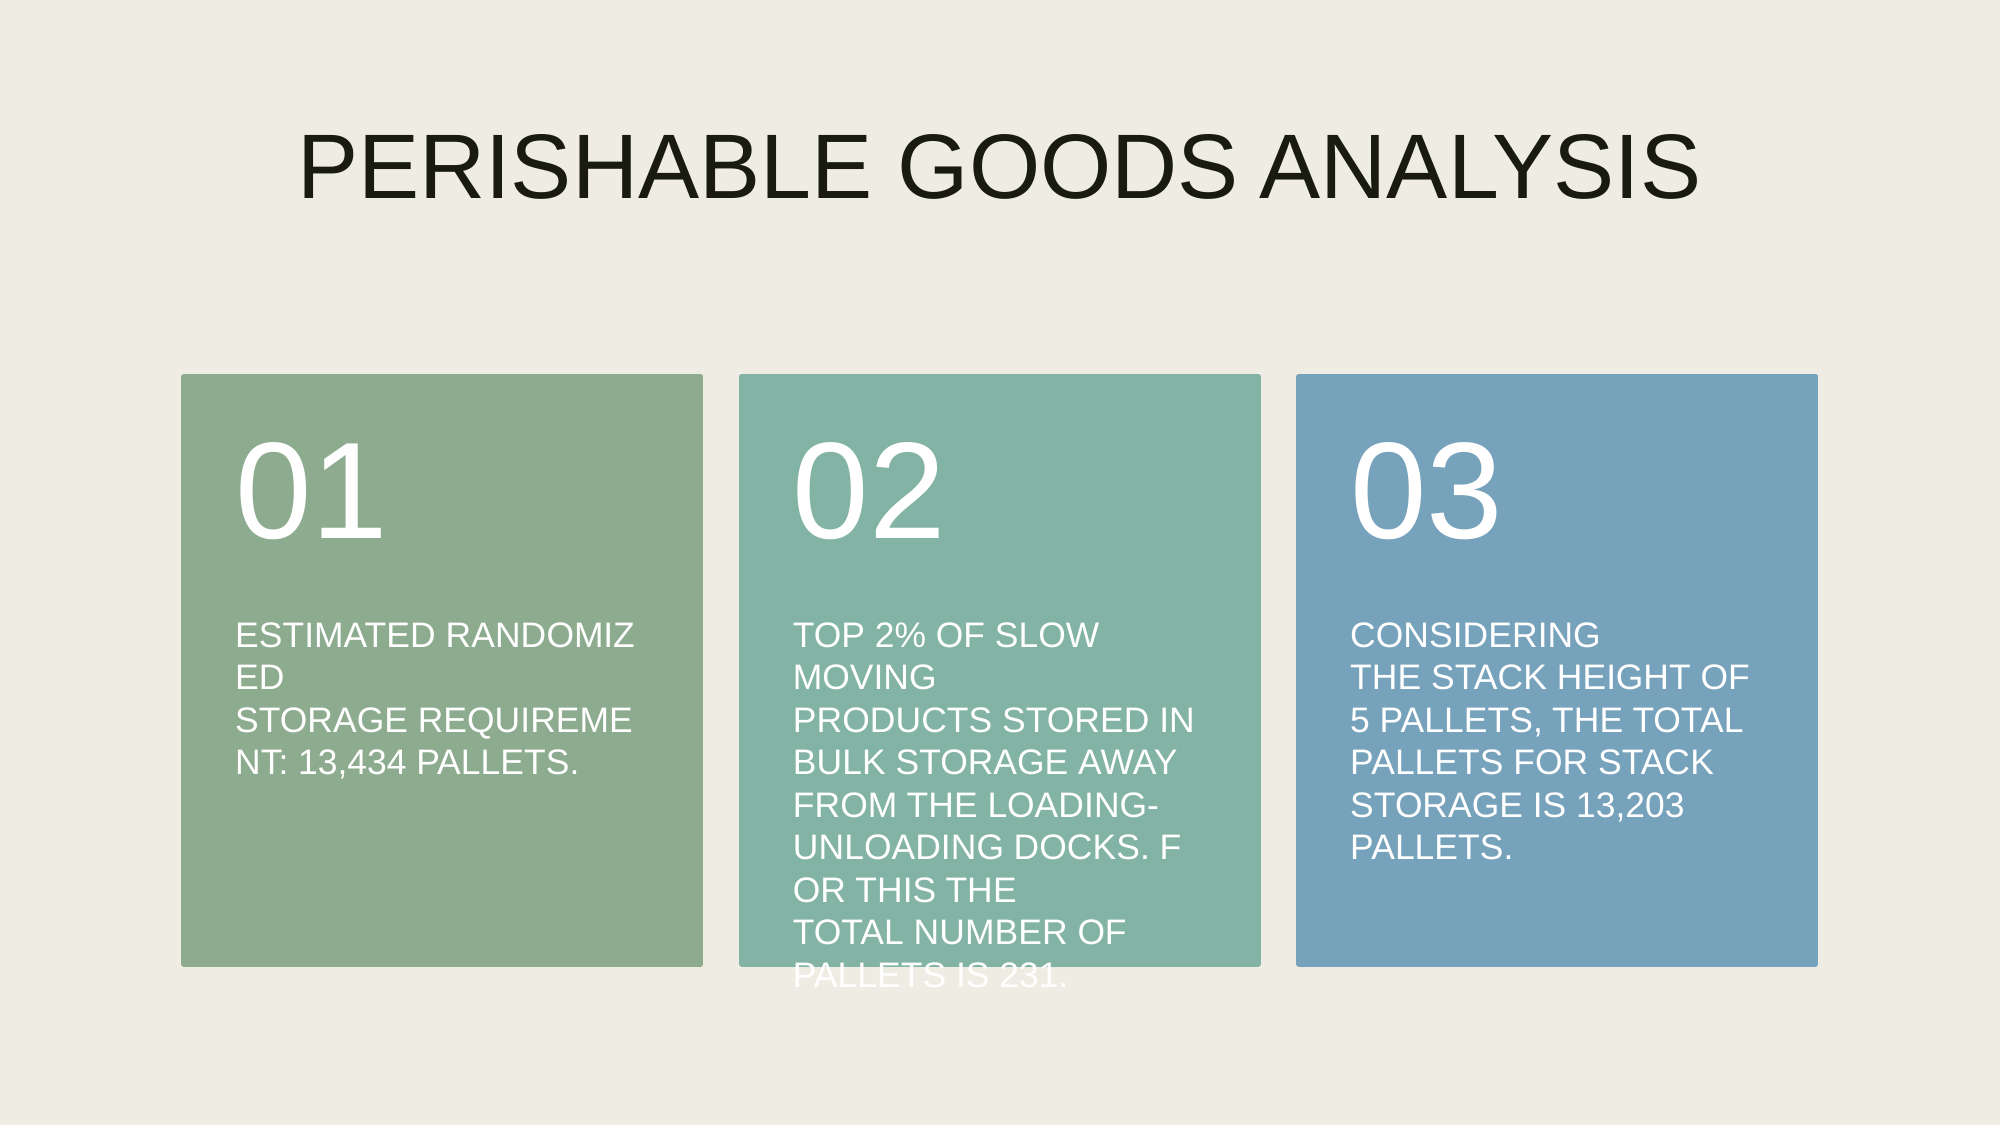

# PERISHABLE GOODS ANALYSIS
Estimated randomized storage requirement: 13,434 pallets.
01
Top 2% of slow moving products stored in Bulk storage away from the Loading-Unloading docks. For this the total number of pallets is 231.
02
Considering the stack height of 5 pallets, the total pallets for stack storage is 13,203 pallets.
03